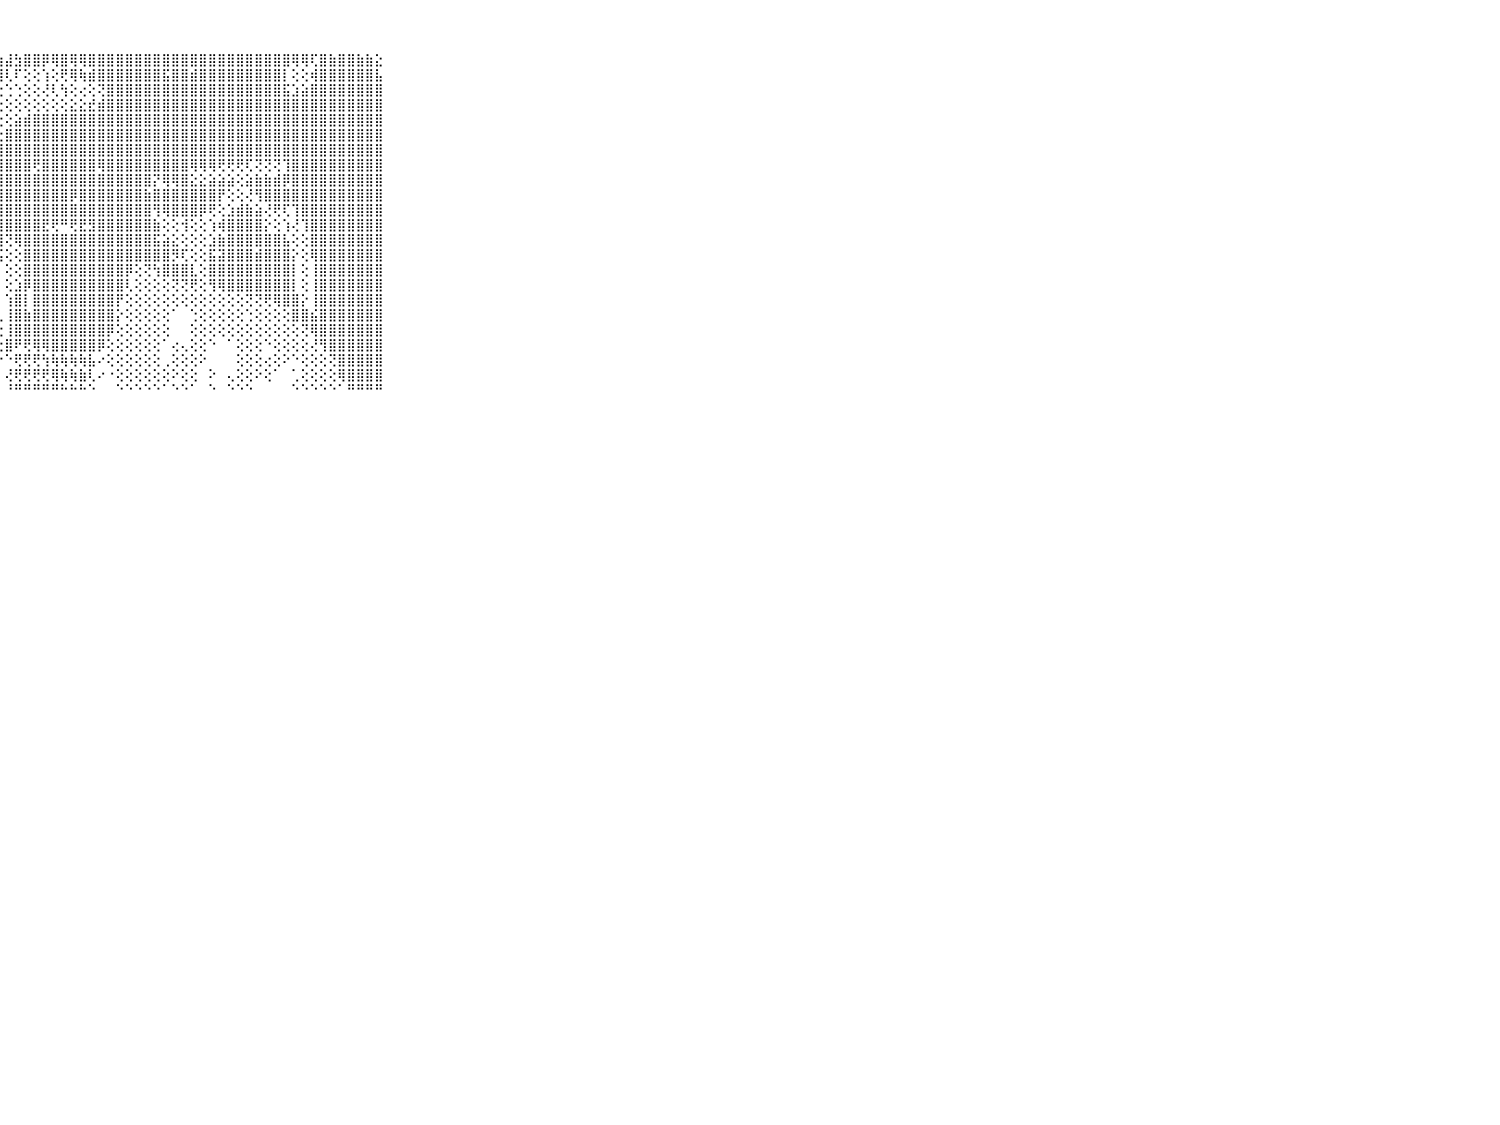

⠀⠀⠀⠀⠀⠀⠀⠀⠀⠀⠀⠀⠀⠀⠀⠀⠀⠀⠀⠀⠀⠁⢻⣿⡿⠏⢕⣵⣼⣳⣿⣿⡿⢿⣿⢿⢿⣿⣿⣿⣿⣿⣿⣿⣿⣿⣿⣿⣿⣿⣿⣿⣿⣿⣿⣿⣿⣿⣿⢿⢿⢏⣿⣷⣿⣿⣷⣷⣕⠀⠀⠀⠀⠀⠀⠀⠀⠀⠀⠀⠀
⠀⠀⠀⠀⠀⠀⠀⠀⠀⠀⠀⠀⠀⠀⠀⠀⠀⠀⠀⠀⢄⢸⣷⣕⢅⢕⣵⣿⢇⠏⢕⢕⢱⢕⢟⢿⢷⣾⣿⣿⣿⣿⣿⣿⣿⣯⣿⣿⣾⣿⣿⣿⣿⣿⣿⣿⣿⣿⡇⢕⢕⢾⣿⣿⣿⣿⣿⣿⣧⠀⠀⠀⠀⠀⠀⠀⠀⠀⠀⠀⠀
⠀⠀⠀⠀⠀⠀⠀⠀⠀⠀⠀⠀⠀⠀⠀⠀⠀⠀⠀⢄⢸⣾⣿⣿⢾⣾⡿⢕⢑⢑⢕⢕⢜⢇⢳⢕⢔⢕⢝⣿⣿⣿⣿⣿⣿⣿⣿⣿⣿⣿⣿⣿⣿⣿⣿⣿⣿⣿⣯⣱⣵⣿⣿⣿⣿⣿⣿⣿⣿⠀⠀⠀⠀⠀⠀⠀⠀⠀⠀⠀⠀
⠀⠀⠀⠀⠀⠀⠀⠀⠀⠀⠀⠀⠀⠀⠀⠀⠀⠀⠀⢕⢕⣿⡟⢕⢕⢕⢕⢕⢕⢕⢕⢕⢕⢕⢕⣕⣕⣞⣾⣿⣿⣿⣿⣿⣿⣿⣿⣿⣿⣿⣿⣿⣿⣿⣿⣿⣿⣿⣿⣿⣿⣿⣿⣿⣿⣿⣿⣿⣿⠀⠀⠀⠀⠀⠀⠀⠀⠀⠀⠀⠀
⠀⠀⠀⠀⠀⠀⠀⠀⠀⠀⠀⠀⠀⠀⠀⠀⠀⠀⠀⠕⠕⢙⢕⣵⣾⣷⢕⢕⢕⣵⣾⣿⣿⣿⣿⣿⣿⣿⣿⣿⣿⣿⣿⣿⣿⣿⣿⣿⣿⣿⣿⣿⣿⣿⣿⣿⣿⣿⣿⣿⣿⣿⣿⣿⣿⣿⣿⣿⣿⠀⠀⠀⠀⠀⠀⠀⠀⠀⠀⠀⠀
⠀⠀⠀⠀⠀⠀⠀⠀⠀⠀⠀⠀⠀⠀⠀⠀⠀⠀⠀⠀⢄⢕⣝⣿⣿⣿⢕⢕⣿⣿⣿⣿⣿⣿⣿⣿⣿⣿⣿⣿⣿⣿⣿⣿⣿⣿⣿⣿⣿⣿⣿⣿⣿⣿⣿⣿⣿⣿⣿⣿⣿⣿⣿⣿⣿⣿⣿⣿⣿⠀⠀⠀⠀⠀⠀⠀⠀⠀⠀⠀⠀
⠀⠀⠀⠀⠀⠀⠀⠀⠀⠀⠀⠀⠀⠀⠀⠀⠀⠀⢀⢕⢕⣾⣿⣿⣿⣿⡕⢸⣿⣿⣿⣿⣿⣿⣿⣿⣿⣿⣿⣿⣿⣿⣿⣿⣿⣿⣿⣿⣿⣿⣿⣿⣿⣿⣿⣿⣿⣿⣿⣿⣿⣿⣿⣿⣿⣿⣿⣿⣿⠀⠀⠀⠀⠀⠀⠀⠀⠀⠀⠀⠀
⠀⠀⠀⠀⠀⠀⠀⠀⠀⠀⠀⢀⠀⠀⢔⠀⢔⠀⢕⢕⢸⣿⣿⣿⣿⣿⣇⢸⣿⣿⣿⢟⣿⣿⣿⣿⣿⣿⢿⣿⣿⣿⣿⣿⣿⣿⣿⣿⢿⢿⢿⢟⢟⢟⢏⢝⢝⢝⢹⣿⣿⣿⣿⣿⣿⣿⣿⣿⣿⠀⠀⠀⠀⠀⠀⠀⠀⠀⠀⠀⠀
⠀⠀⠀⠀⠀⠀⠀⠀⠀⠀⠀⢕⠀⠀⢕⢔⢔⢄⢕⢜⢸⣿⣿⣿⣿⣿⣿⣸⣿⣿⣿⣿⣿⣿⣿⣿⣿⣿⣿⣿⣿⣿⣿⣿⡝⢿⢿⣿⣕⣕⣵⣵⣵⢕⣵⣷⣷⣾⡿⣿⣿⣿⣿⣿⣿⣿⣿⣿⣿⠀⠀⠀⠀⠀⠀⠀⠀⠀⠀⠀⠀
⠀⠀⠀⠀⠀⠀⠀⠀⠀⠀⠀⢕⠀⠀⠕⢑⢕⢕⢕⢕⢾⣿⣿⣿⣿⣿⣿⣿⣿⣿⣿⣿⣿⣿⣿⡿⣿⣿⣿⣿⣿⣿⣿⣷⣿⣿⣿⣿⣿⣿⣿⡟⢕⢕⢜⢻⣿⣿⣿⣿⣿⣿⣿⣿⣿⣿⣿⣿⣿⠀⠀⠀⠀⠀⠀⠀⠀⠀⠀⠀⠀
⠀⠀⠀⠀⠀⠀⠀⠀⠀⠀⠀⢕⠀⠀⢕⢕⢕⢕⢕⢕⢻⡿⣿⣿⣟⣿⣿⣿⣿⣿⣿⣿⣿⣿⣿⣿⣿⣿⣿⣿⣿⣿⣿⣿⢻⢿⣿⣿⣿⡿⢟⢕⣱⣾⣷⣵⢜⢟⢏⢹⣿⣿⣿⣿⣿⣿⣿⣿⣿⠀⠀⠀⠀⠀⠀⠀⠀⠀⠀⠀⠀
⠀⠀⠀⠀⠀⠀⠀⠀⠀⠀⠀⢕⠀⠀⢕⢕⢕⢕⢕⢸⢸⣿⣿⣿⣿⣿⣿⣿⣿⣿⣿⣿⣟⢟⠛⢟⣟⣻⣿⣿⣿⣿⣿⣿⣷⢕⢕⢺⢕⢕⢱⢾⣿⣿⣿⣿⡕⢕⢱⢜⢹⣿⣿⣿⣿⣿⣿⣿⣿⠀⠀⠀⠀⠀⠀⠀⠀⠀⠀⠀⠀
⠀⠀⠀⠀⠀⠀⠀⠀⠀⠀⠀⢕⠀⢔⢕⢕⢕⢕⢕⢸⢾⣿⣿⣿⣿⣿⣿⣿⢝⢿⣿⣿⣿⣿⣿⣿⣿⣿⣿⣿⣿⣿⣿⣿⣯⣵⣕⢕⢕⢕⣱⣷⣿⣿⣿⣿⣿⣿⣧⢕⢕⣿⣿⣿⣿⣿⣿⣿⣿⠀⠀⠀⠀⠀⠀⠀⠀⠀⠀⠀⠀
⠀⠀⠀⠀⠀⠀⠀⠀⠀⠀⠀⠑⠀⢕⢕⢕⢑⠑⢕⢕⢝⣿⣿⣿⣿⣿⣿⣯⢕⢕⣿⣿⣿⣿⣿⣿⣿⣿⣿⣿⣿⣿⣿⣿⣿⣿⡻⢏⢕⢕⣯⣽⣿⣿⣿⣾⣿⣿⣿⡕⢕⢿⣿⣿⣿⣿⣿⣿⣿⠀⠀⠀⠀⠀⠀⠀⠀⠀⠀⠀⠀
⠀⠀⠀⠀⠀⠀⠀⠀⠀⠀⠀⠀⠀⢕⢕⢕⢔⢕⢕⢕⢸⣿⣿⣿⣿⣿⣿⡇⢕⢕⣿⣿⣿⣿⣿⣿⣿⣿⣿⣿⣿⡿⢕⢝⢳⣿⣿⣿⣇⢕⣿⣿⣿⣿⣿⣿⣿⣿⣿⡇⢕⢸⣿⣿⣿⣿⣿⣿⣿⠀⠀⠀⠀⠀⠀⠀⠀⠀⠀⠀⠀
⠀⠀⠀⠀⠀⠀⠀⠀⠀⠀⠀⠀⠀⢕⢕⢕⢕⢕⢕⢕⢼⢿⢿⣟⡿⢿⢿⡇⢕⣱⡿⣿⣿⣿⣿⣿⣿⣿⣿⣿⣿⢇⢕⢕⢕⢕⢝⢝⢟⢕⢻⢿⣿⣿⣿⣿⣿⣿⣿⡇⢕⢸⣿⣿⣿⣿⣿⣿⣿⠀⠀⠀⠀⠀⠀⠀⠀⠀⠀⠀⠀
⠀⠀⠀⠀⠀⠀⠀⠀⠀⠀⠀⠀⠀⢕⢕⢕⢕⢕⢕⢕⢸⣿⣿⣿⣿⣿⡿⠇⢱⣿⡇⣿⣿⣿⣿⣿⣿⣿⣿⣿⡟⢕⢕⢕⢕⢕⢕⢕⢕⢕⢕⢕⢕⢕⢝⢝⢟⢿⣿⣿⡕⢸⣿⣿⣿⣿⣿⣿⣿⠀⠀⠀⠀⠀⠀⠀⠀⠀⠀⠀⠀
⠀⠀⠀⠀⠀⠀⠀⠀⠀⠀⠀⠀⠀⢕⢕⢕⢕⢕⢕⢕⢸⣿⣿⣿⣿⣿⡇⢄⢸⣿⣷⣿⣿⣿⣿⣿⣿⣿⣿⣿⡕⢕⢕⢕⢕⢕⠁⠀⢑⢕⢕⢕⢕⢕⢑⢕⢕⢕⢕⣿⣿⣮⣿⣿⣿⣿⣿⣿⣿⠀⠀⠀⠀⠀⠀⠀⠀⠀⠀⠀⠀
⠀⠀⠀⠀⠀⠀⠀⠀⠀⠀⠀⠀⠀⢕⢕⢕⢕⢕⢕⢕⢸⡿⣿⣿⣿⣿⣷⢔⢸⣿⣿⣿⣿⣿⣿⣿⣿⣿⣿⡿⢕⢕⢕⢕⢕⢕⠀⠀⢕⢕⢕⢕⢕⢕⢕⢕⢕⢕⢕⢕⢝⢿⣿⣿⣿⣿⣿⣿⣿⠀⠀⠀⠀⠀⠀⠀⠀⠀⠀⠀⠀
⠀⠀⠀⠀⠀⠀⠀⠀⠀⠀⠀⠀⢀⢕⢕⢕⢕⢕⢕⠕⠑⠀⣿⣿⣿⣿⣿⢕⣿⠟⢟⢿⢿⣿⣿⣿⣿⣿⡿⢕⢕⢕⢕⢕⢕⠁⢔⢄⢕⢕⠑⠀⠁⢕⢕⢕⠑⢕⢕⢕⢕⢜⢻⣿⣿⣿⣿⣿⣿⠀⠀⠀⠀⠀⠀⠀⠀⠀⠀⠀⠀
⠀⠀⠀⠀⠀⠀⠀⠀⠀⠀⠀⠀⠑⢕⢁⠀⢕⢕⢕⠀⠀⠐⢹⣿⣿⣿⣿⠑⠑⢟⢟⢟⢳⢷⢷⢷⢷⣧⠔⢕⢕⢕⢕⢕⢕⢀⢕⢕⢕⠕⠀⠀⠀⢕⢕⢕⢔⢕⠕⠑⢕⢕⢕⢝⣿⣿⣿⣿⣿⠀⠀⠀⠀⠀⠀⠀⠀⠀⠀⠀⠀
⠀⠀⠀⠀⠀⠀⠀⠀⠀⠀⠀⠀⢕⢔⢕⢅⢕⢑⢕⠀⠀⠀⢑⣿⡇⠀⠀⠀⢜⢟⢟⢟⢟⢿⢷⢷⣷⢇⠔⠐⢕⢕⢕⢕⢕⢕⠕⢕⢕⠀⠕⠀⢄⢕⢕⠕⢕⠁⠀⢁⢕⢕⢕⢕⢿⣿⣿⣿⣿⠀⠀⠀⠀⠀⠀⠀⠀⠀⠀⠀⠀
⠀⠀⠀⠀⠀⠀⠀⠀⠀⠀⠀⠀⠑⠑⠑⠁⠑⠀⠐⠀⠀⠀⠑⠛⠃⠀⠀⠀⠘⠛⠛⠛⠛⠛⠓⠓⠓⠑⠀⠀⠑⠑⠑⠑⠑⠁⠑⠑⠁⠀⠑⠀⠑⠑⠑⠀⠀⠀⠀⠑⠑⠑⠑⠑⠁⠛⠛⠛⠛⠀⠀⠀⠀⠀⠀⠀⠀⠀⠀⠀⠀